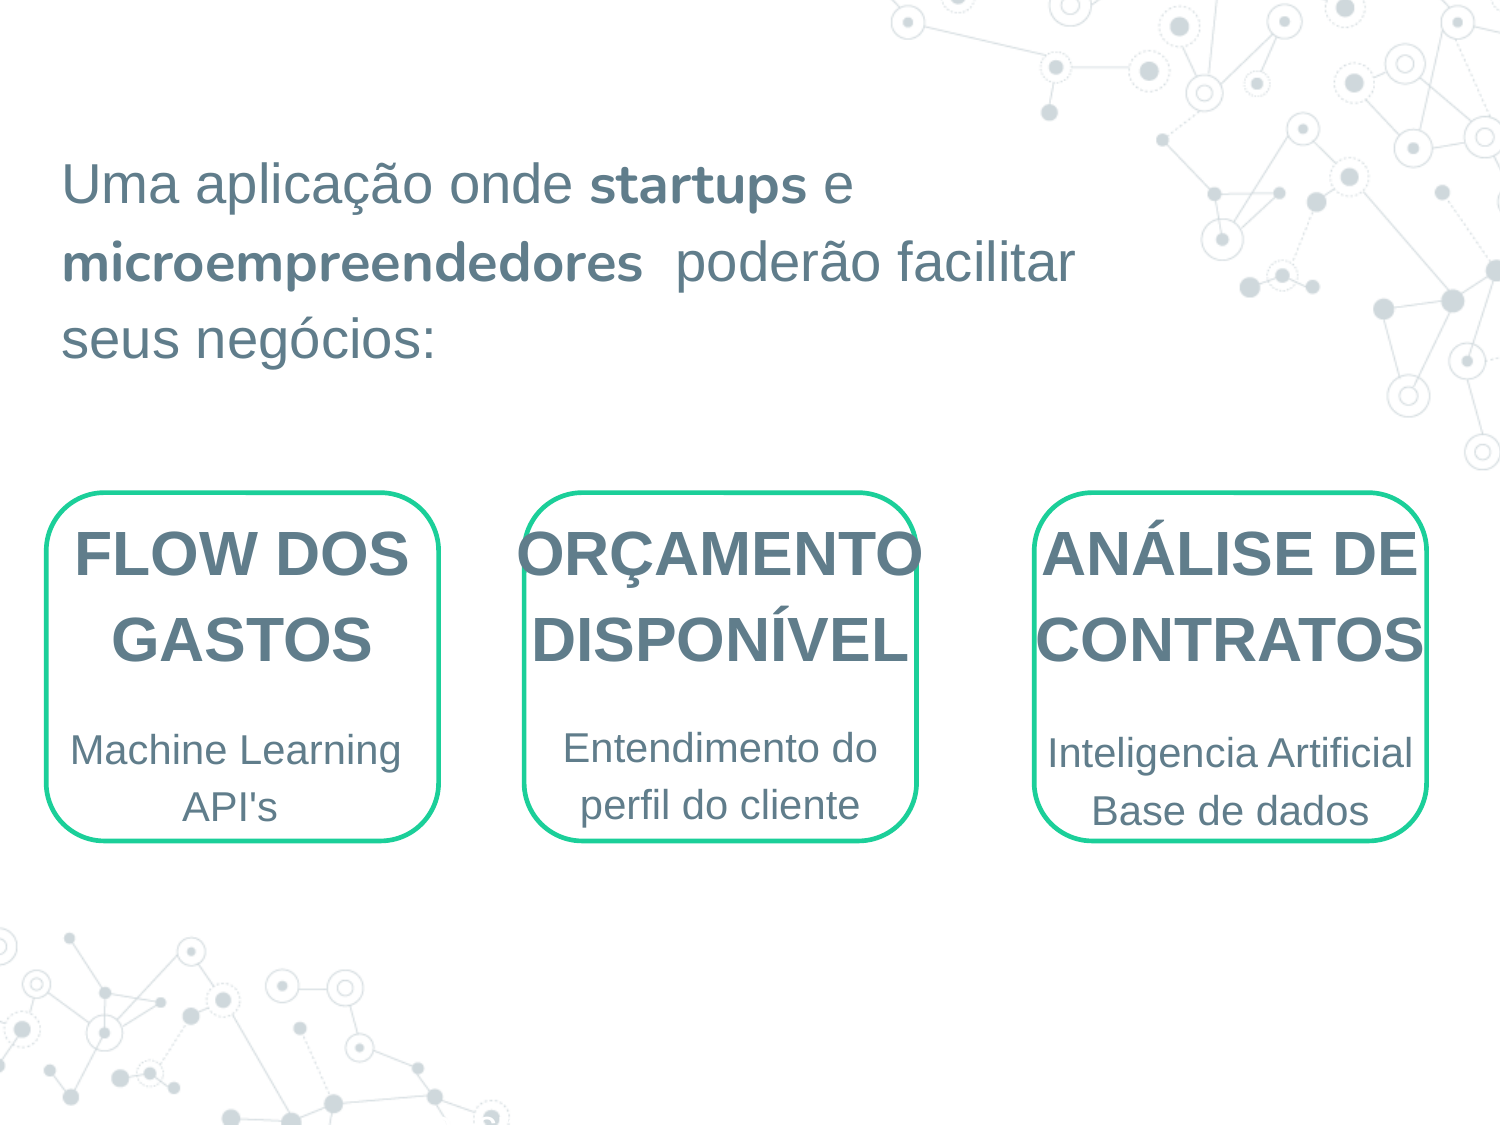

Uma aplicação onde startups e microempreendedores  poderão facilitar
seus negócios:

FLOW DOS GASTOS
ORÇAMENTO
DISPONÍVEL
ANÁLISE DE CONTRATOS
Machine Learning
API's
Entendimento do perfil do cliente

Inteligencia Artificial
Base de dados
Inteligencia Artificial
Base de dados